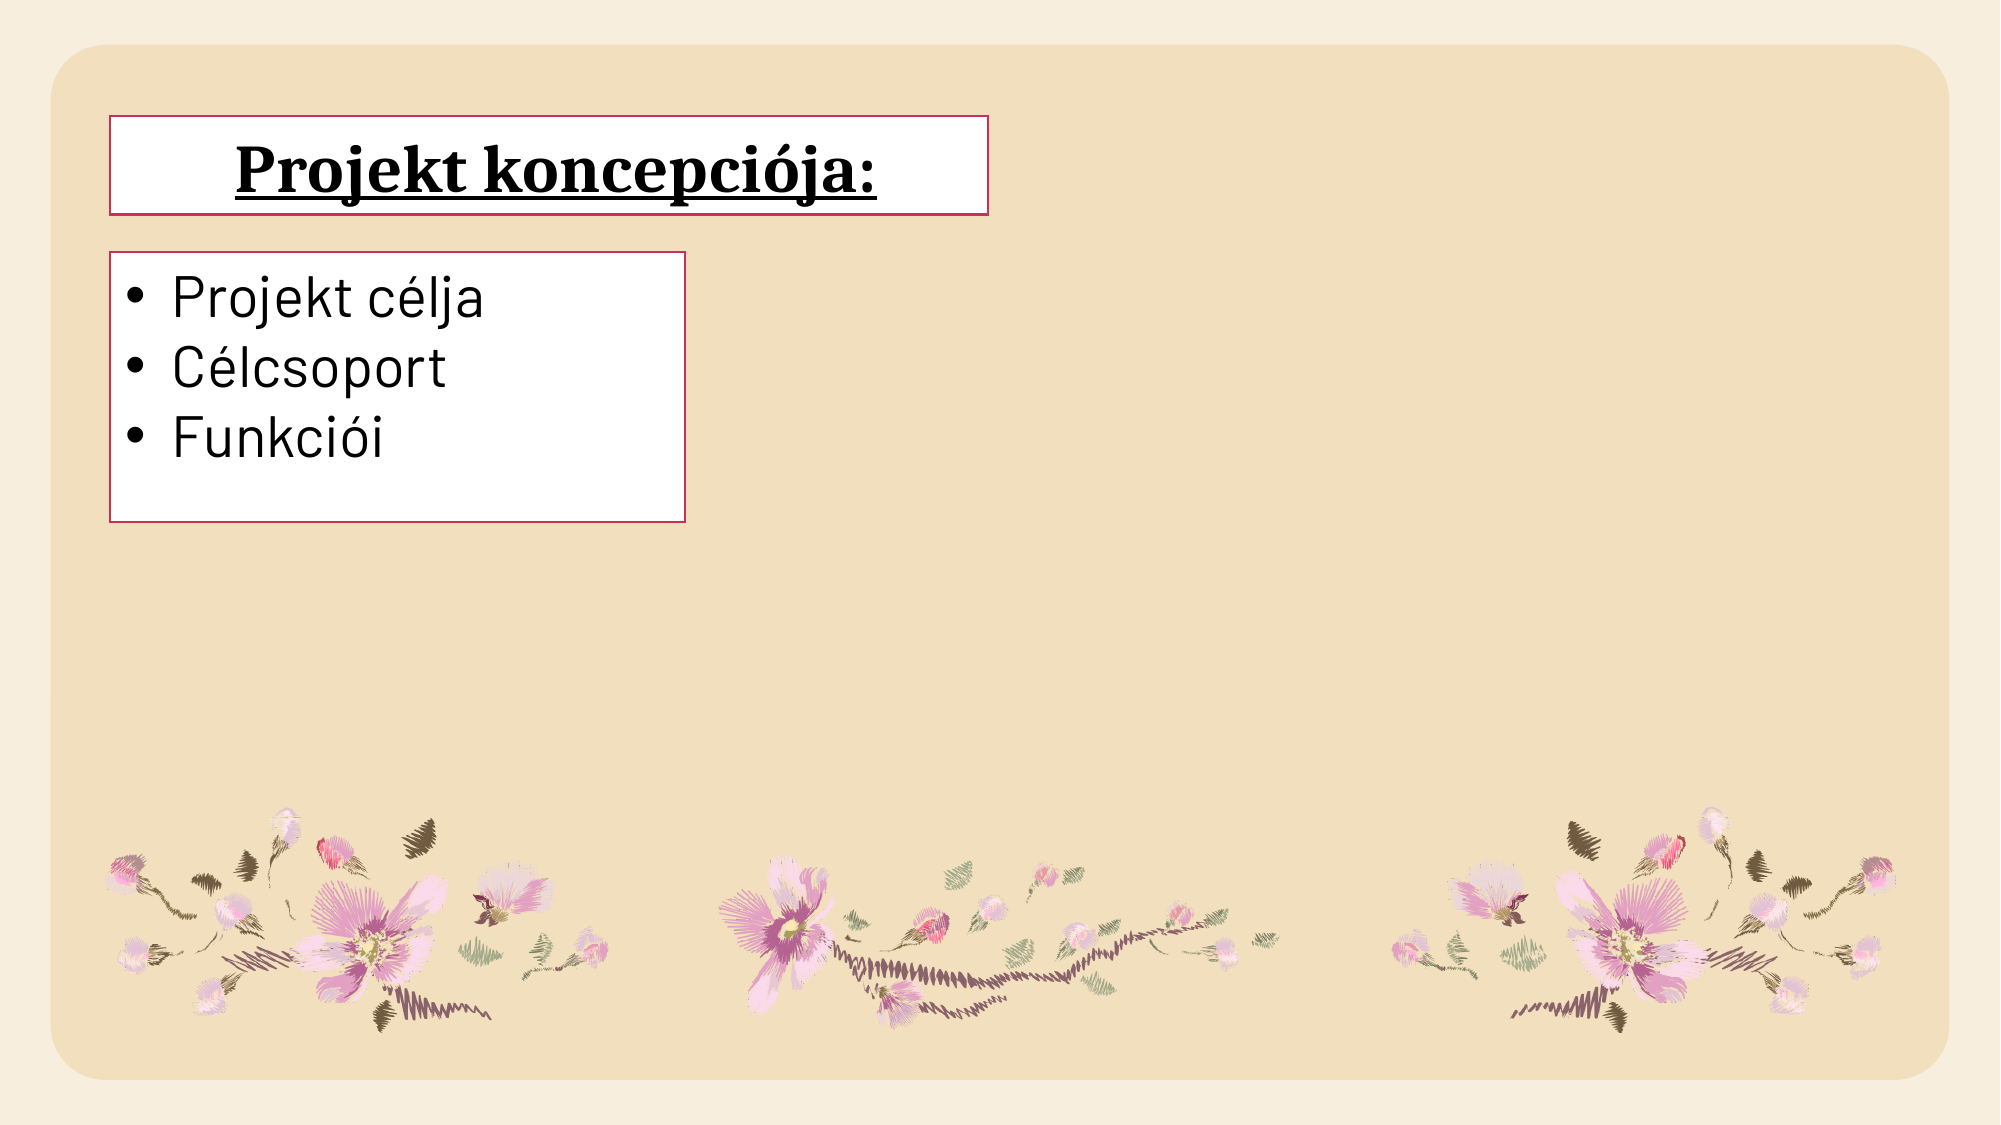

# Projekt koncepciója:
Projekt célja
Célcsoport
Funkciói